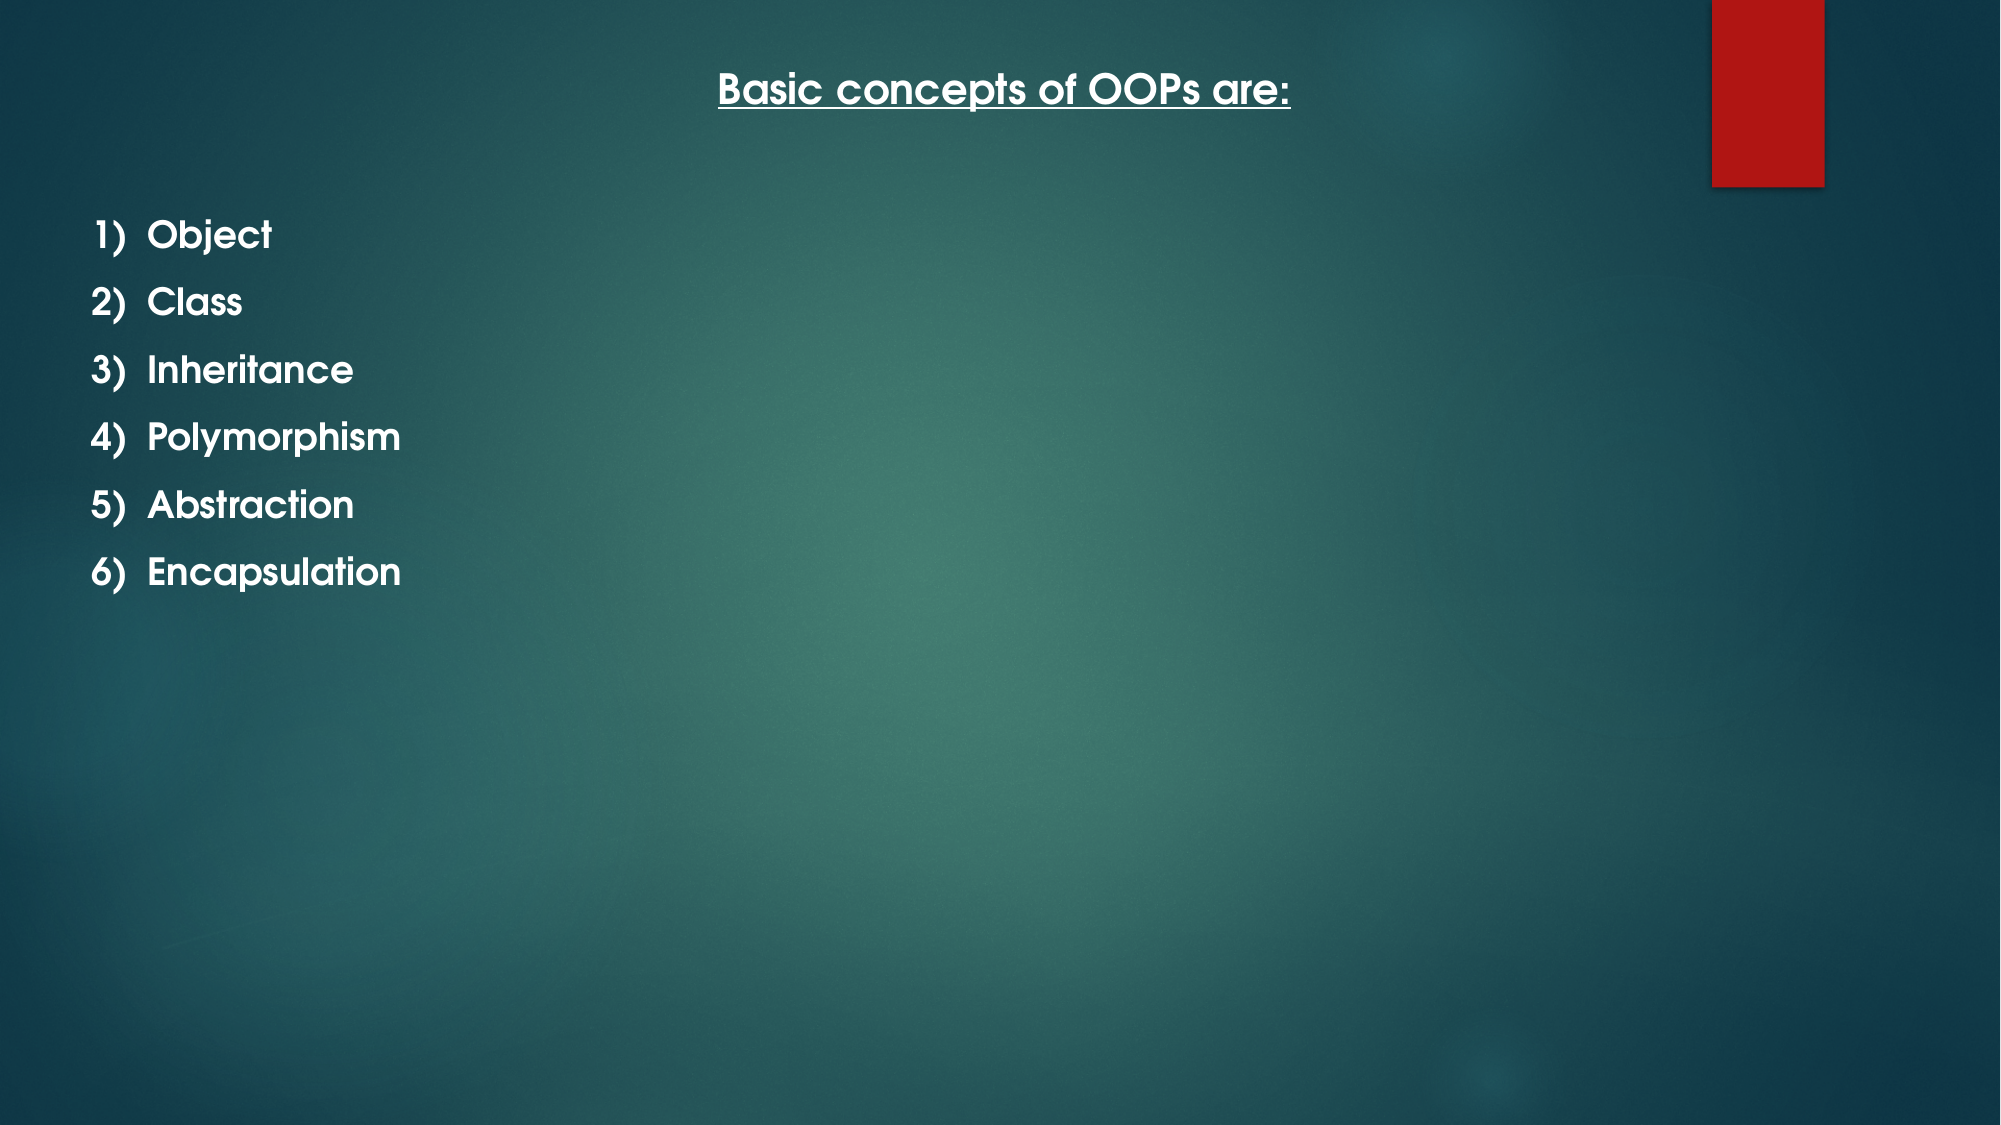

Basic concepts of OOPs are:

Object
Class
Inheritance
Polymorphism
Abstraction
Encapsulation